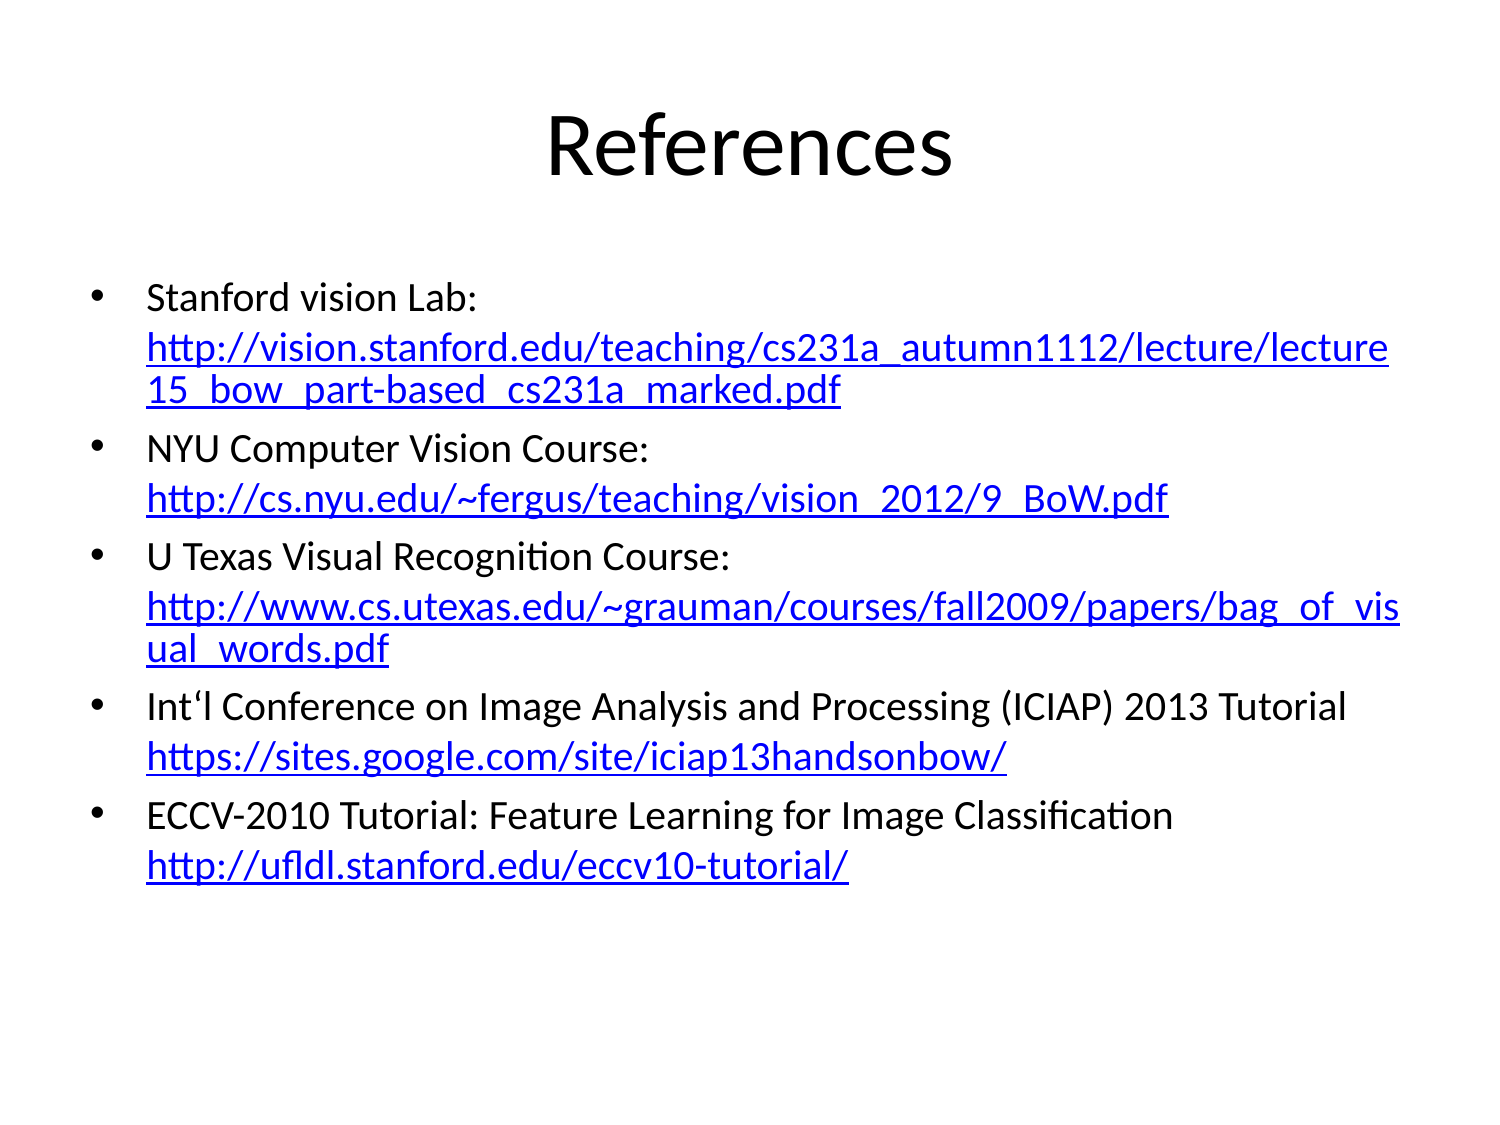

# References
Stanford vision Lab: http://vision.stanford.edu/teaching/cs231a_autumn1112/lecture/lecture15_bow_part-based_cs231a_marked.pdf
NYU Computer Vision Course: http://cs.nyu.edu/~fergus/teaching/vision_2012/9_BoW.pdf
U Texas Visual Recognition Course: http://www.cs.utexas.edu/~grauman/courses/fall2009/papers/bag_of_visual_words.pdf
Int‘l Conference on Image Analysis and Processing (ICIAP) 2013 Tutorial https://sites.google.com/site/iciap13handsonbow/
ECCV-2010 Tutorial: Feature Learning for Image Classification http://ufldl.stanford.edu/eccv10-tutorial/